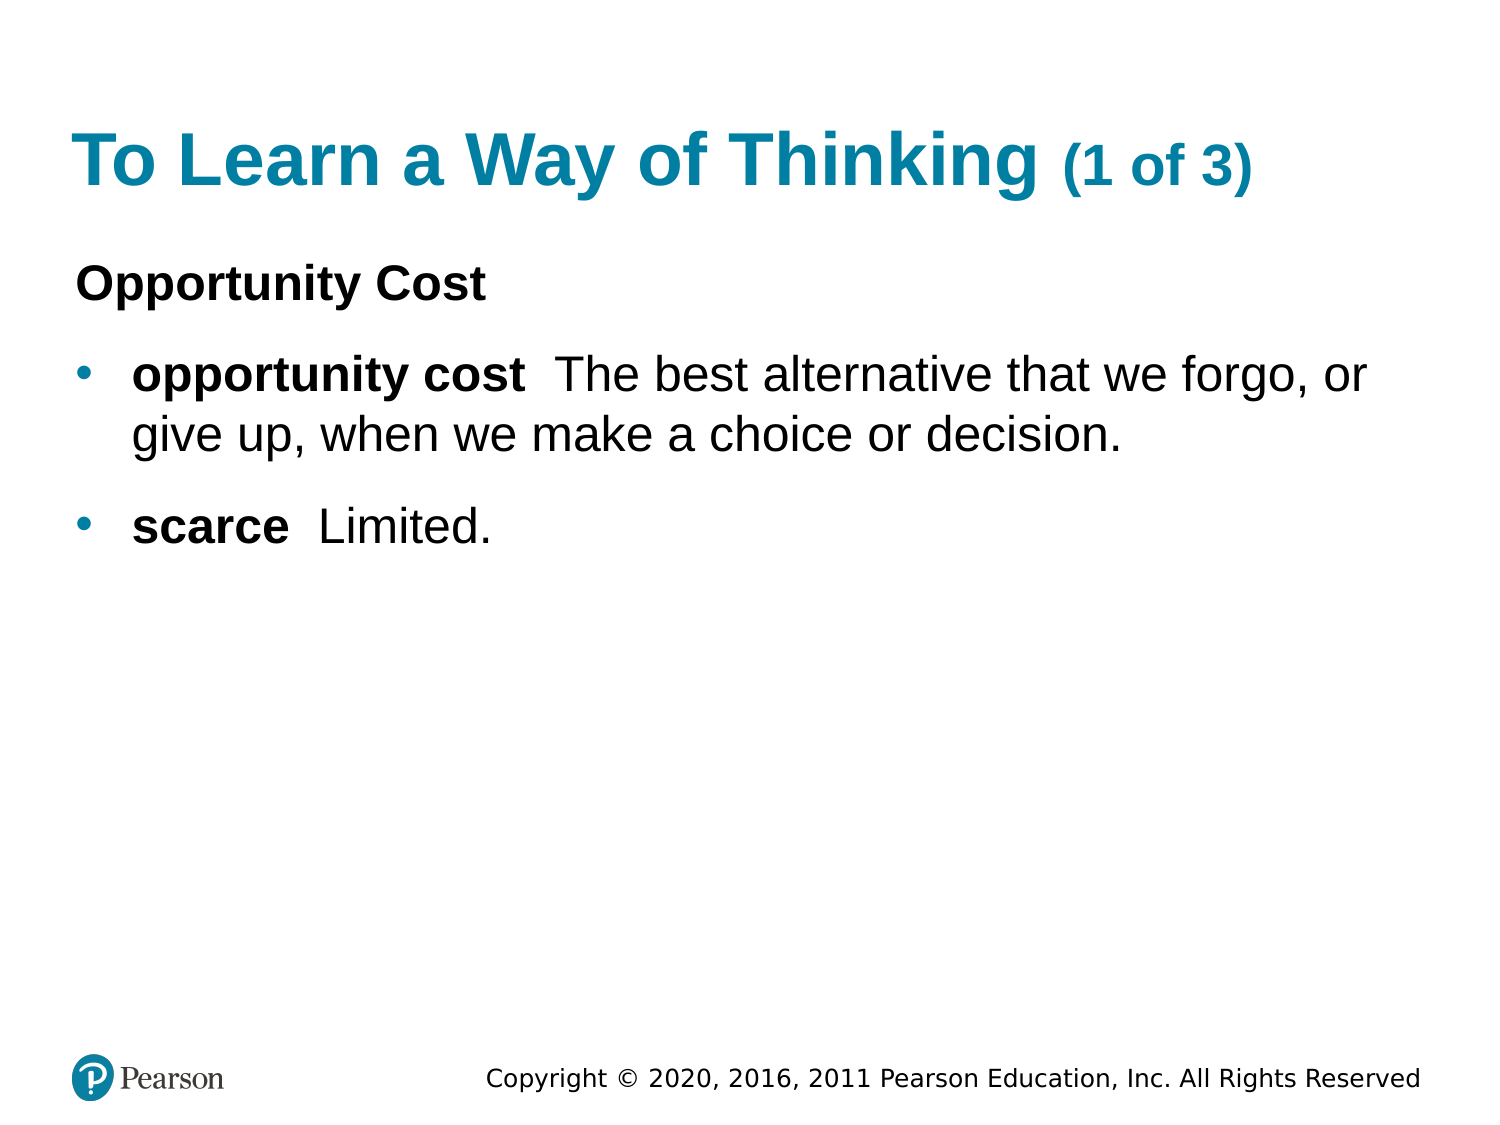

# To Learn a Way of Thinking (1 of 3)
Opportunity Cost
opportunity cost  The best alternative that we forgo, or give up, when we make a choice or decision.
scarce  Limited.